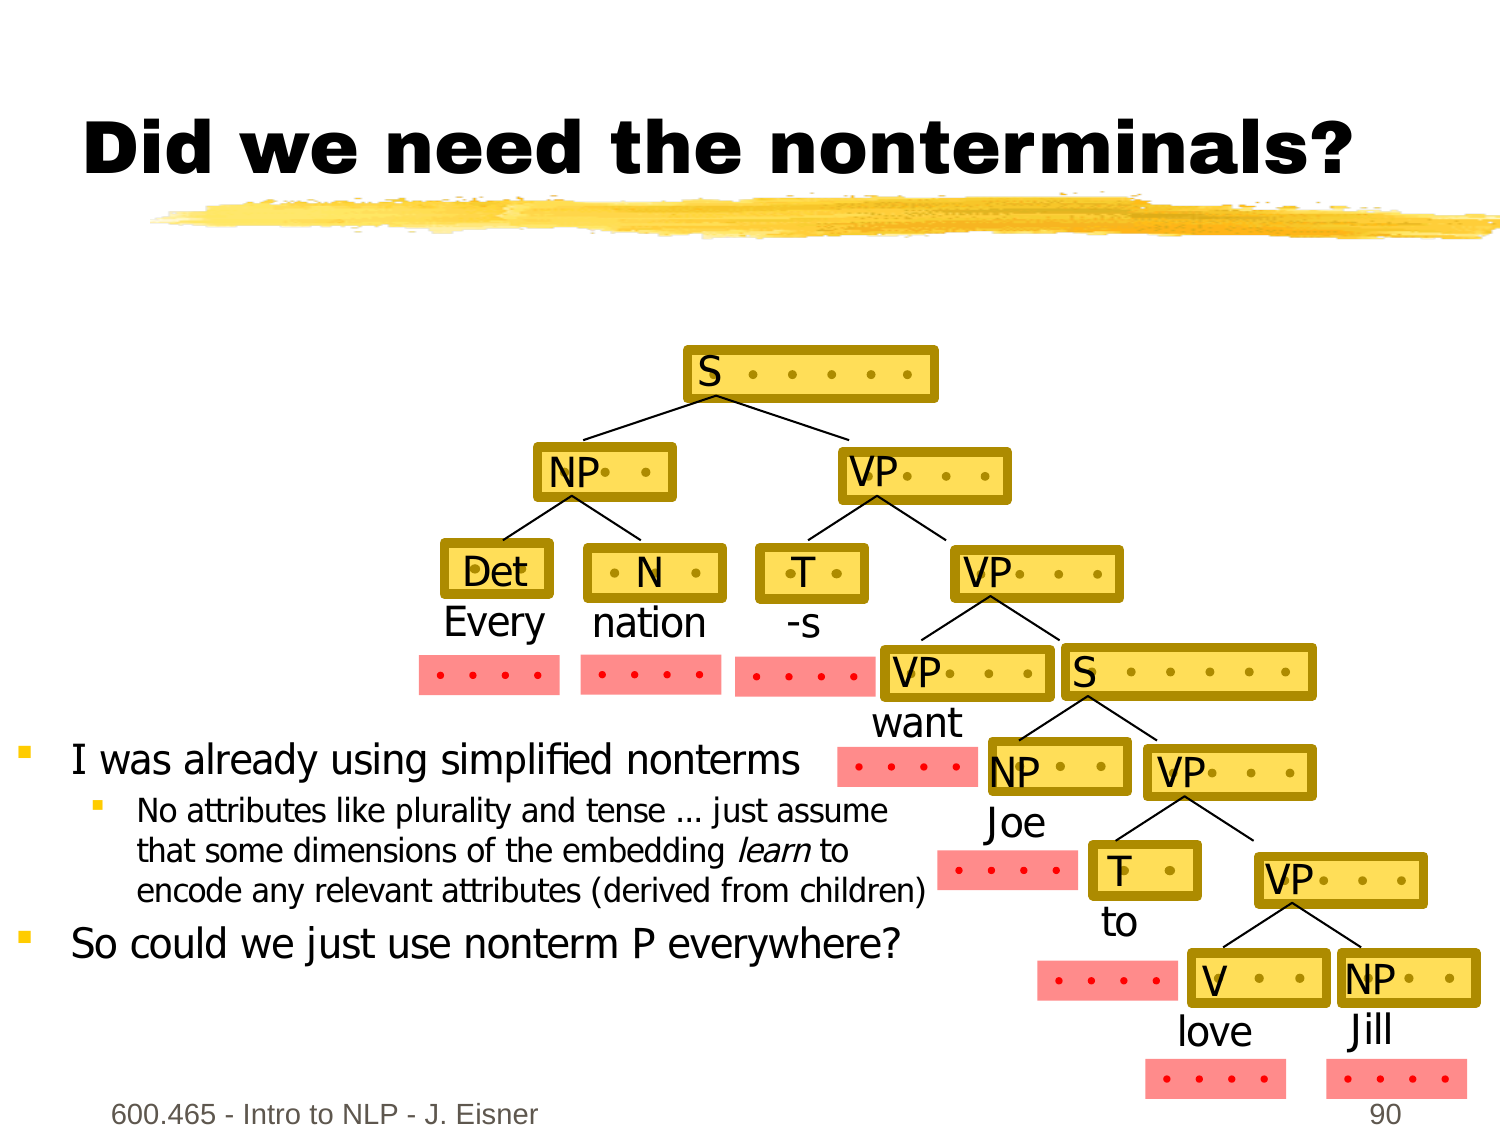

# Did we need the nonterminals?
S

NP

VP

Det
Every
N
nation
T
-s
VP

VP
want
S

I was already using simplified nonterms
No attributes like plurality and tense … just assume
that some dimensions of the embedding learn to
encode any relevant attributes (derived from children)
So could we just use nonterm P everywhere?
NP
Joe
VP

T
to

VP

NP
Jill
V
love

600.465 - Intro to NLP - J. Eisner
90